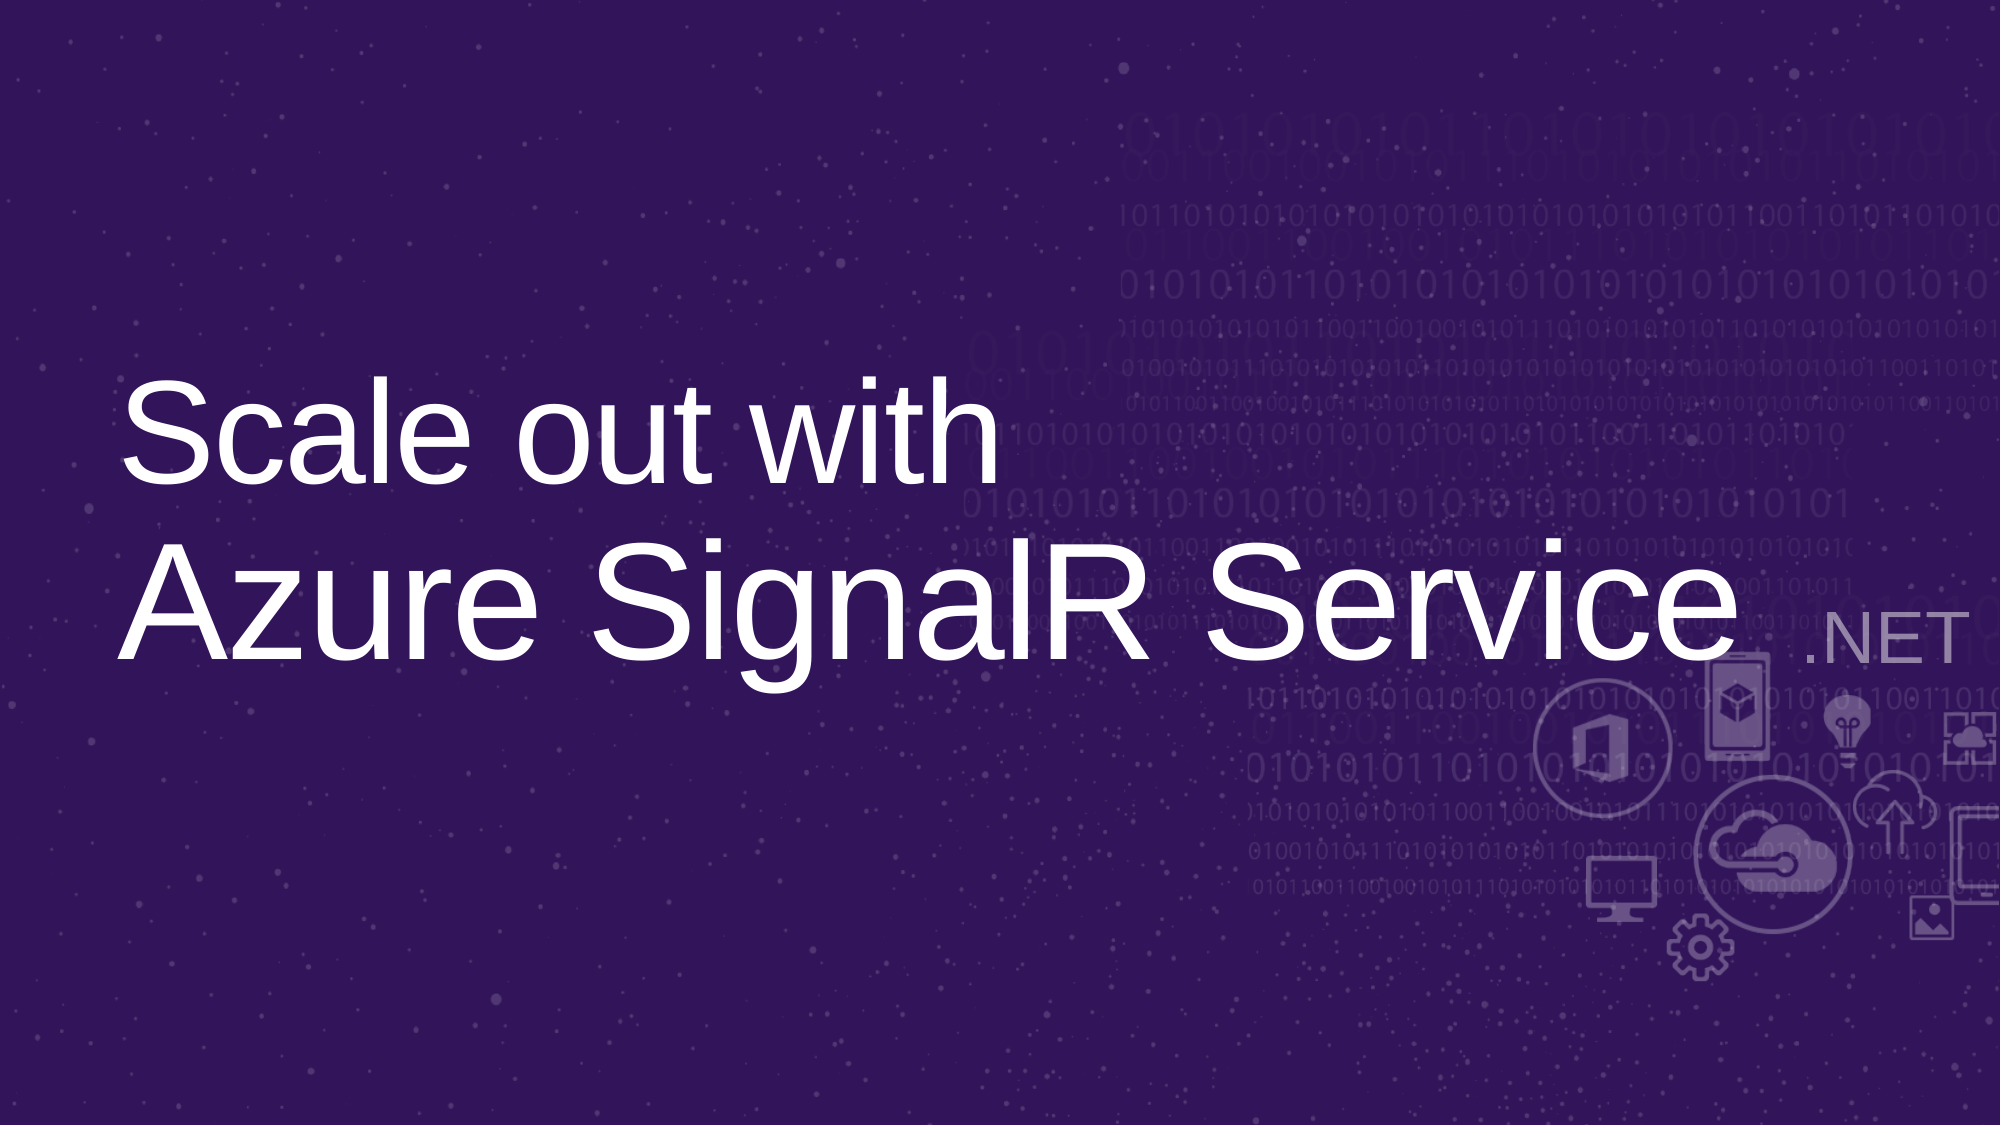

# Scale out with Azure SignalR Service